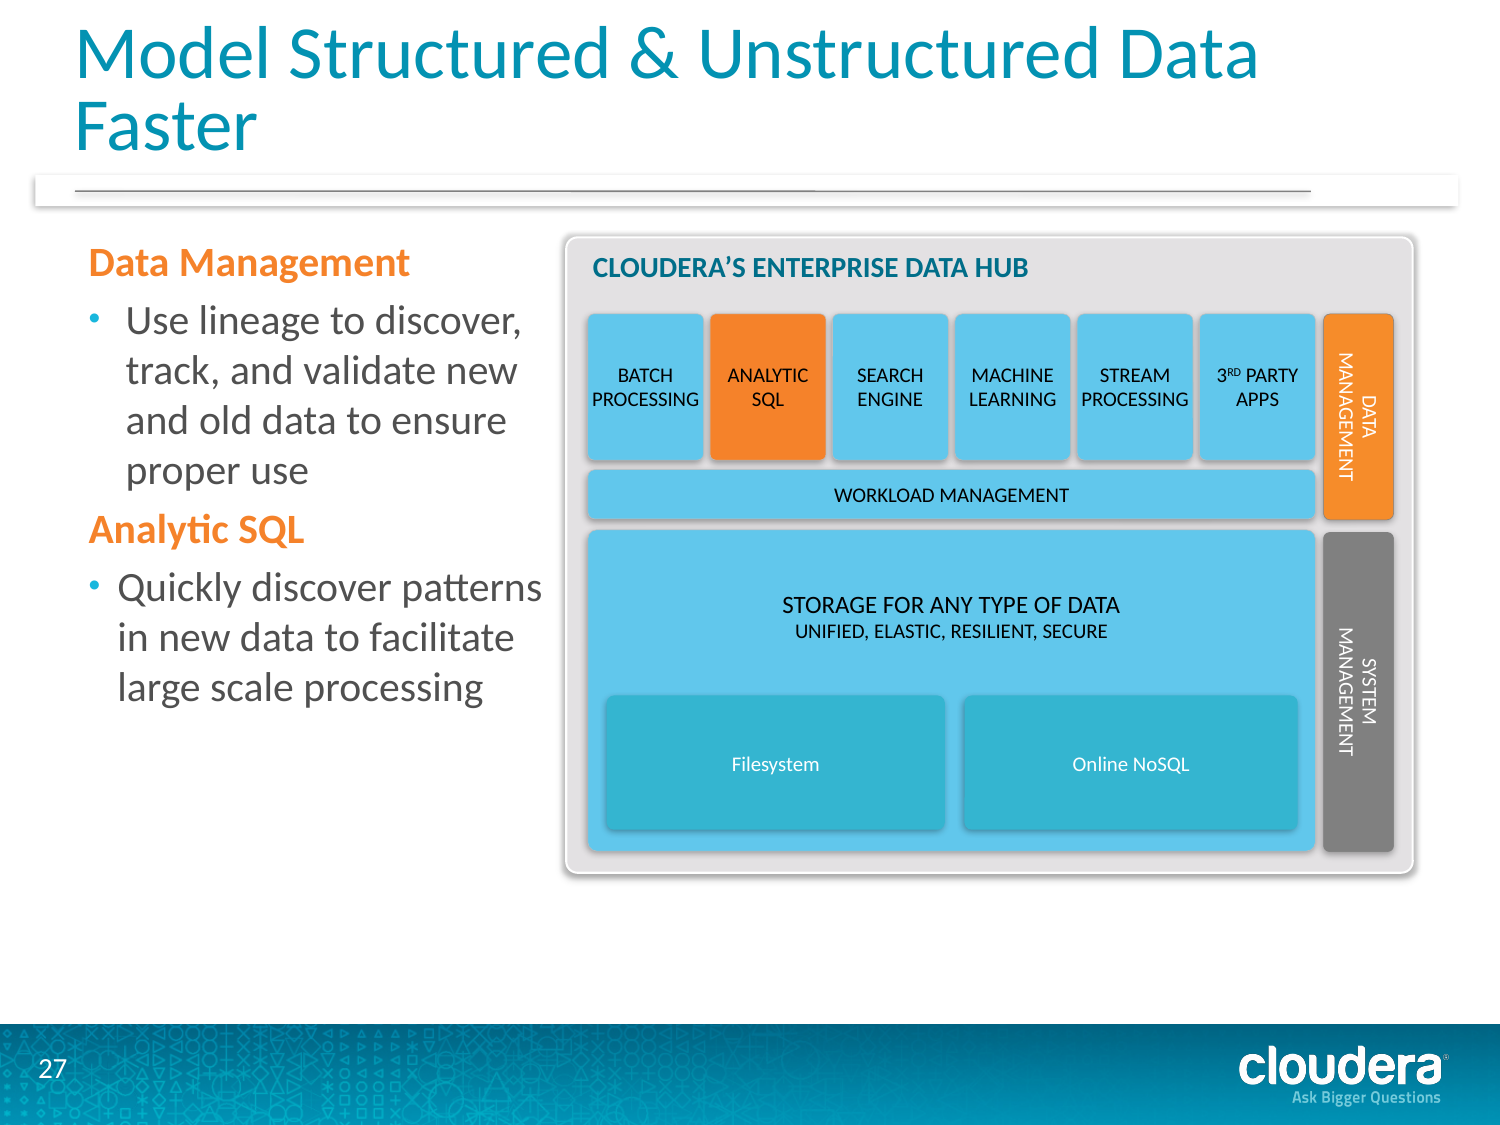

# Model Structured & Unstructured Data Faster
Data Management
Use lineage to discover, track, and validate new and old data to ensure proper use
Analytic SQL
Quickly discover patterns in new data to facilitate large scale processing

CLOUDERA’S ENTERPRISE DATA HUB
BATCH
PROCESSING
ANALYTIC
SQL
SEARCH
ENGINE
MACHINE
LEARNING
STREAM
PROCESSING
3RD PARTY
APPS
DATA
MANAGEMENT
WORKLOAD MANAGEMENT
STORAGE FOR ANY TYPE OF DATA
UNIFIED, ELASTIC, RESILIENT, SECURE

SYSTEM
MANAGEMENT
Filesystem
Online NoSQL